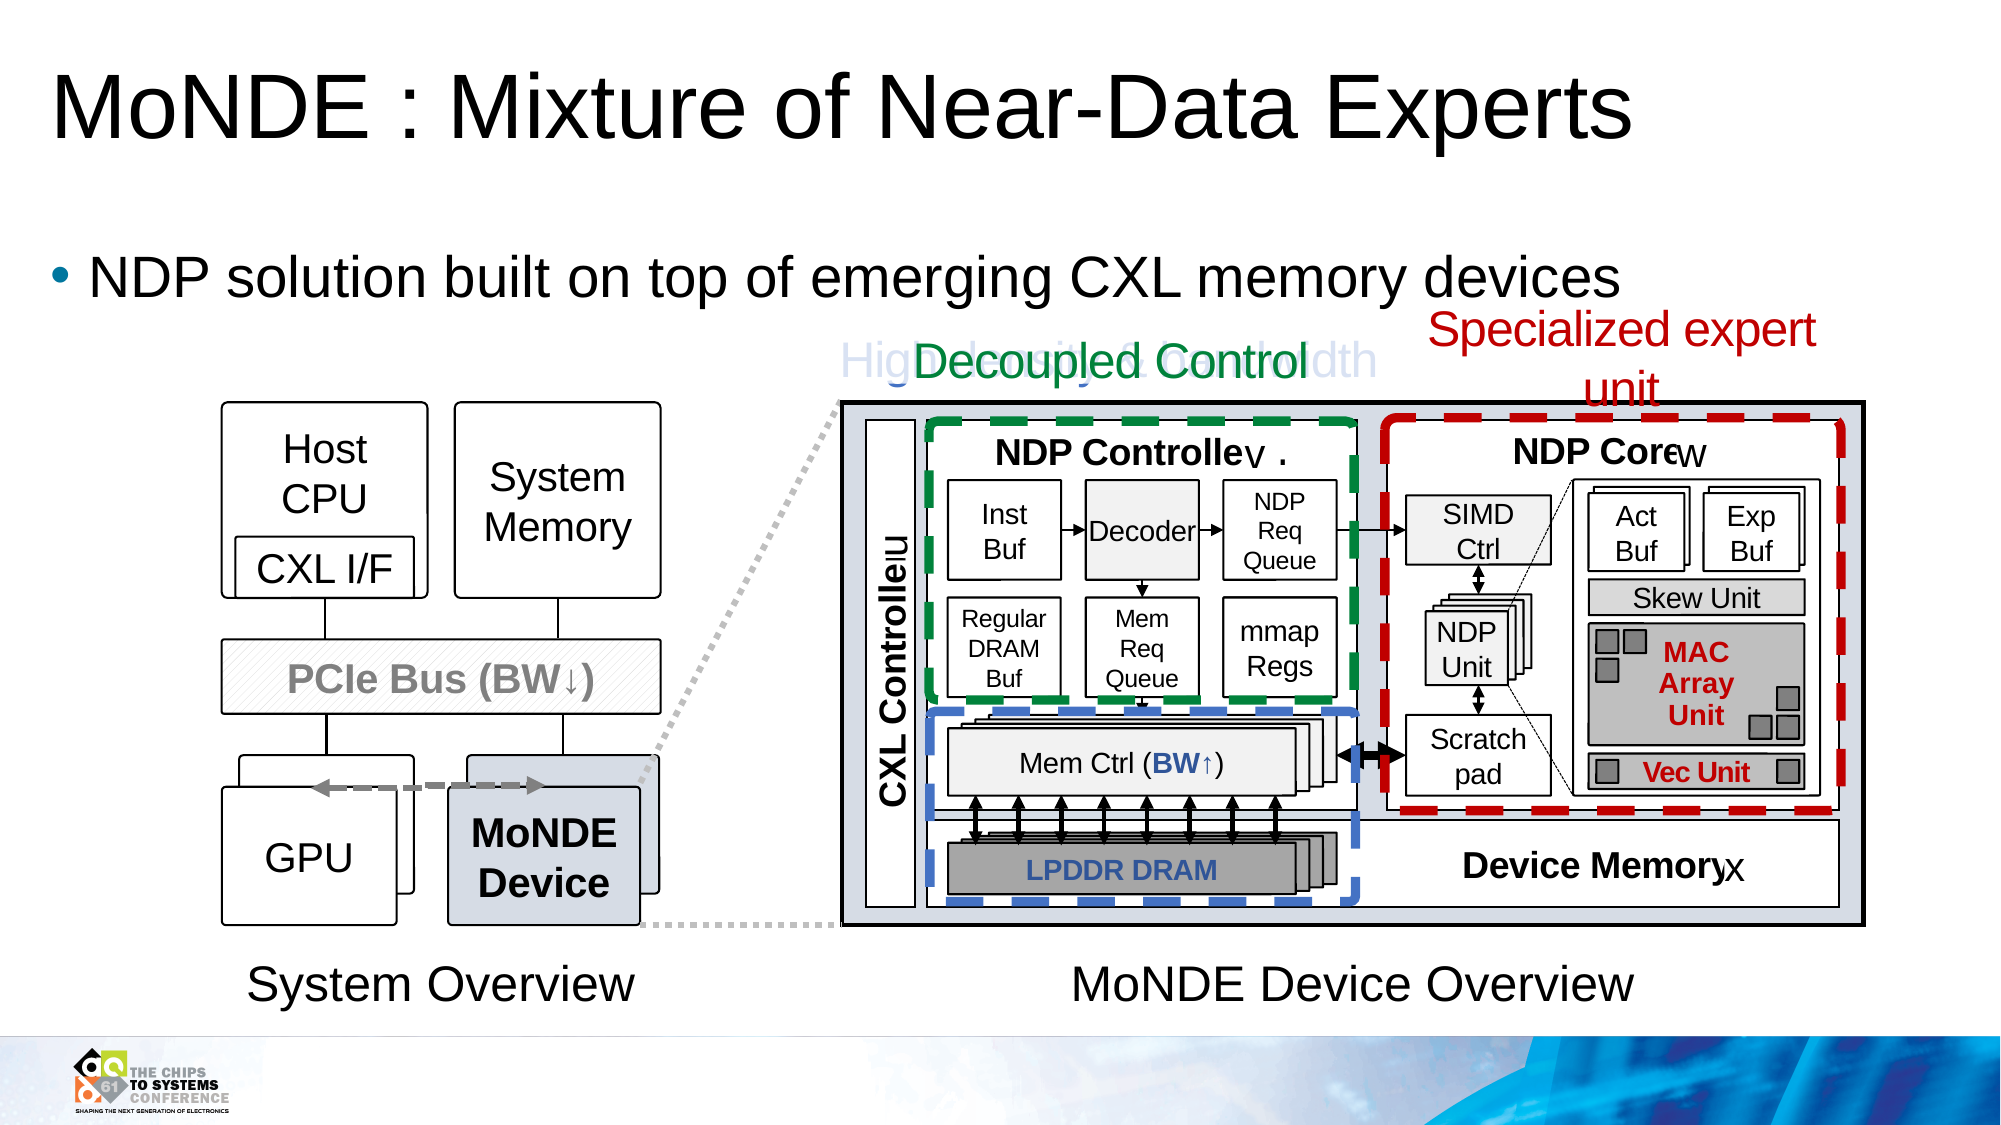

# MoNDE : Mixture of Near-Data Experts
NDP solution built on top of emerging CXL memory devices
High density & bandwidth

Decoupled Control

Specialized expert unit

NDP Core  .
NDP Controller  .
w
v

Decoder
NDP
Req
Queue
Inst
Buf

Act
Buf
Exp
Buf
SIMD
Ctrl
u
Skew Unit

Mem
Req
Queue
mmap
Regs
Regular
DRAM
Buf

NDP
Unit
MAC
Array
Unit

CXL Controller  .

Scratch
pad

Mem Ctrl (BW↑)
Vec Unit

Device Memory  .

LPDDR DRAM
x
MoNDE Device Overview

System
Memory
Host CPU
CXL I/F
PCIe Bus (BW↓)

GPU
MoNDE Device
System Overview
mmap
Regs